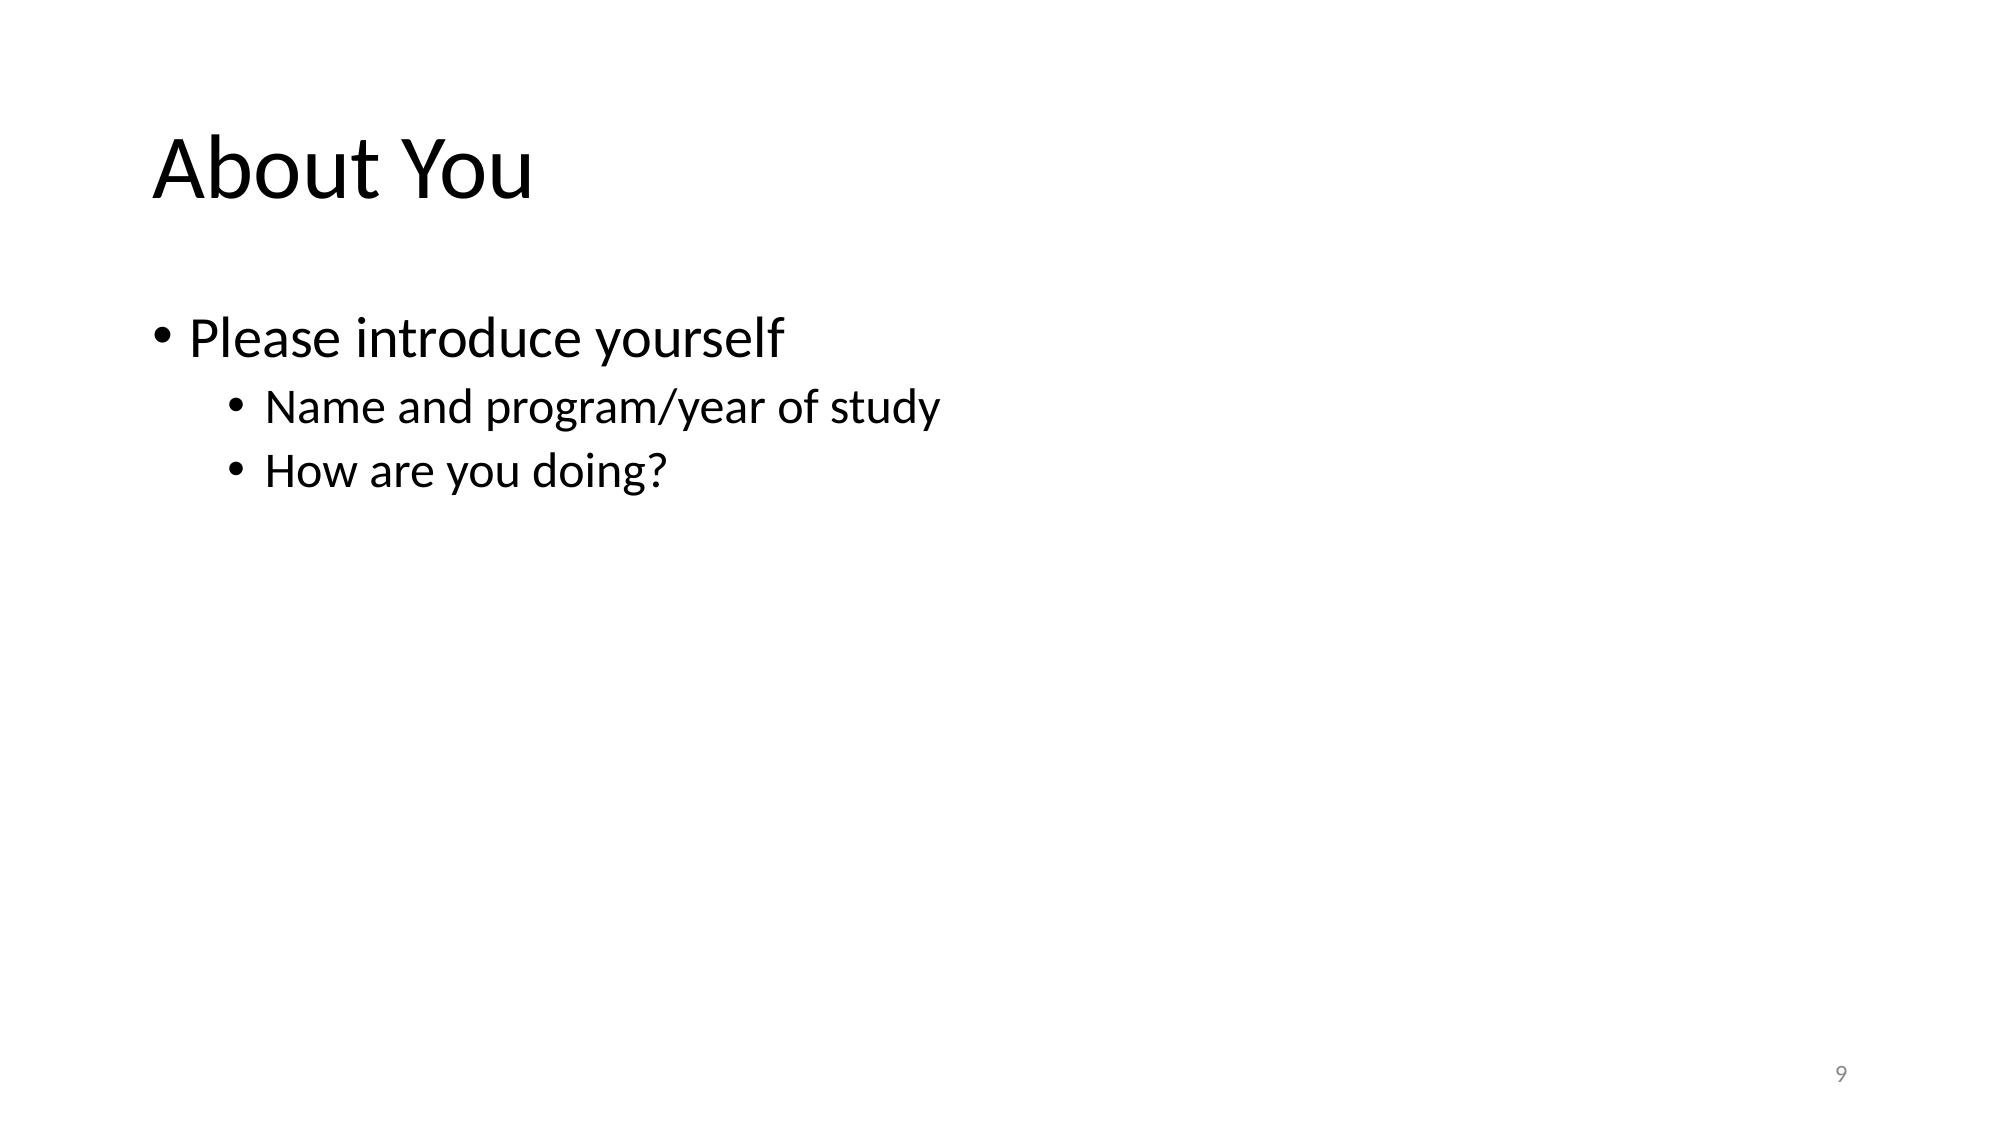

# About You
Please introduce yourself
Name and program/year of study
How are you doing?

9